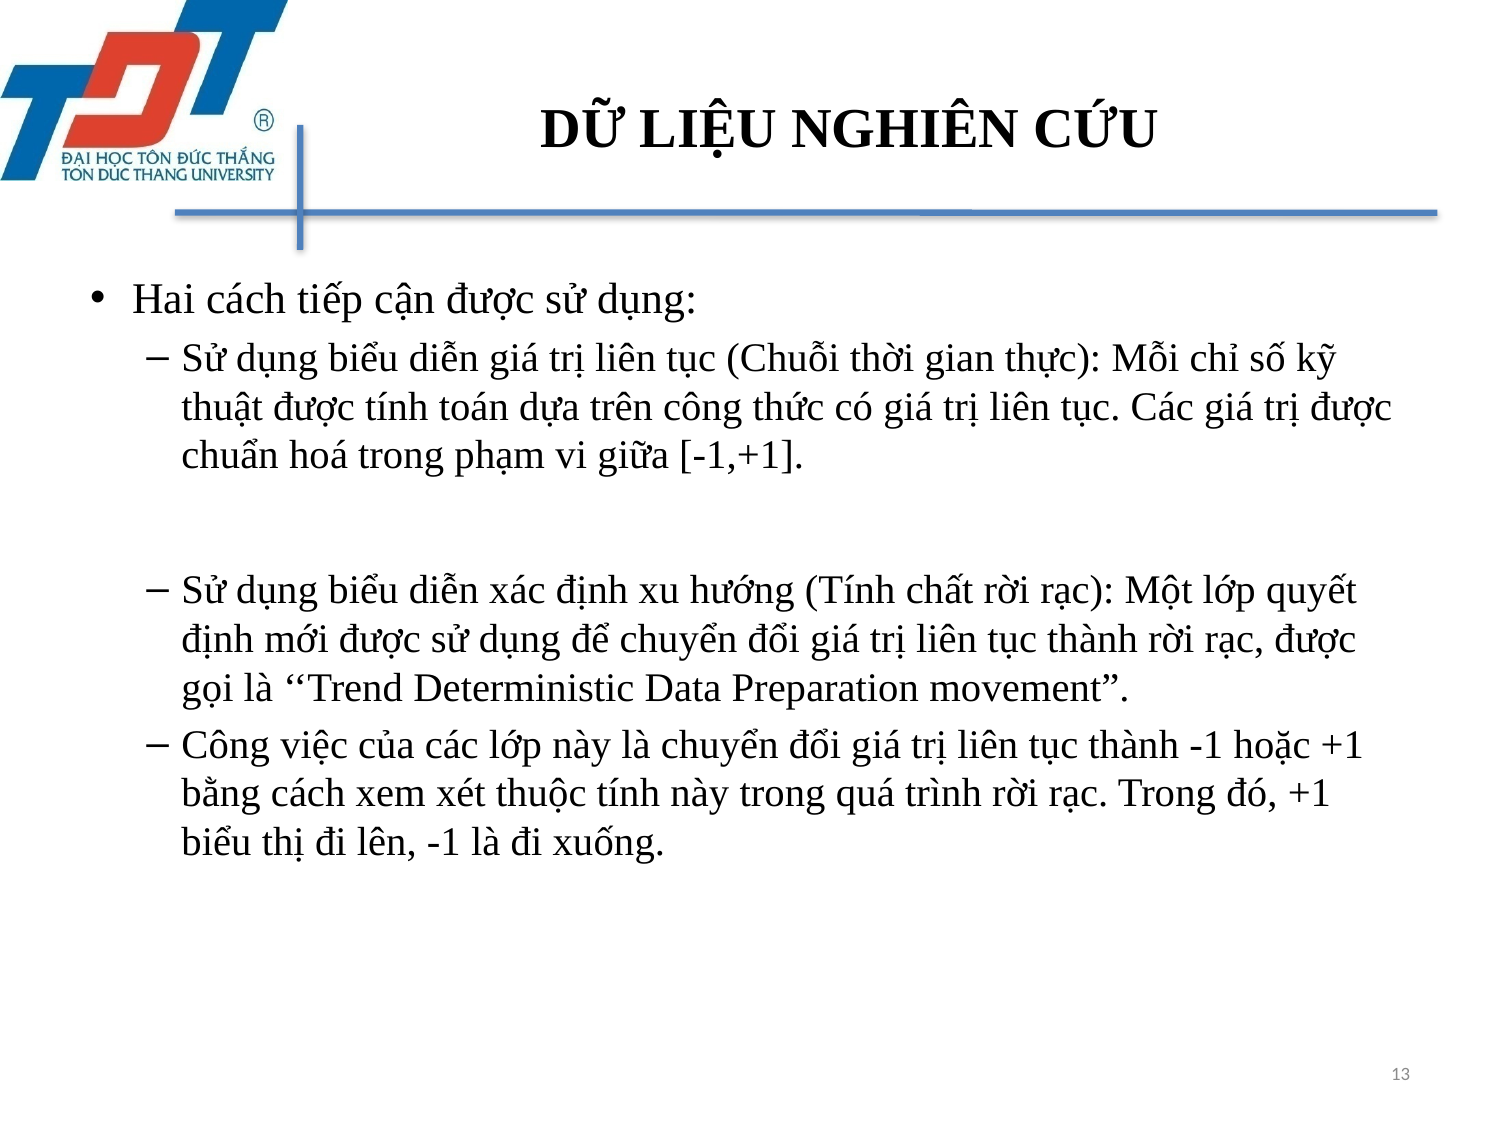

# DỮ LIỆU NGHIÊN CỨU
Hai cách tiếp cận được sử dụng:
Sử dụng biểu diễn giá trị liên tục (Chuỗi thời gian thực): Mỗi chỉ số kỹ thuật được tính toán dựa trên công thức có giá trị liên tục. Các giá trị được chuẩn hoá trong phạm vi giữa [-1,+1].

Sử dụng biểu diễn xác định xu hướng (Tính chất rời rạc): Một lớp quyết định mới được sử dụng để chuyển đổi giá trị liên tục thành rời rạc, được gọi là ‘‘Trend Deterministic Data Preparation movement”.
Công việc của các lớp này là chuyển đổi giá trị liên tục thành -1 hoặc +1 bằng cách xem xét thuộc tính này trong quá trình rời rạc. Trong đó, +1 biểu thị đi lên, -1 là đi xuống.
13